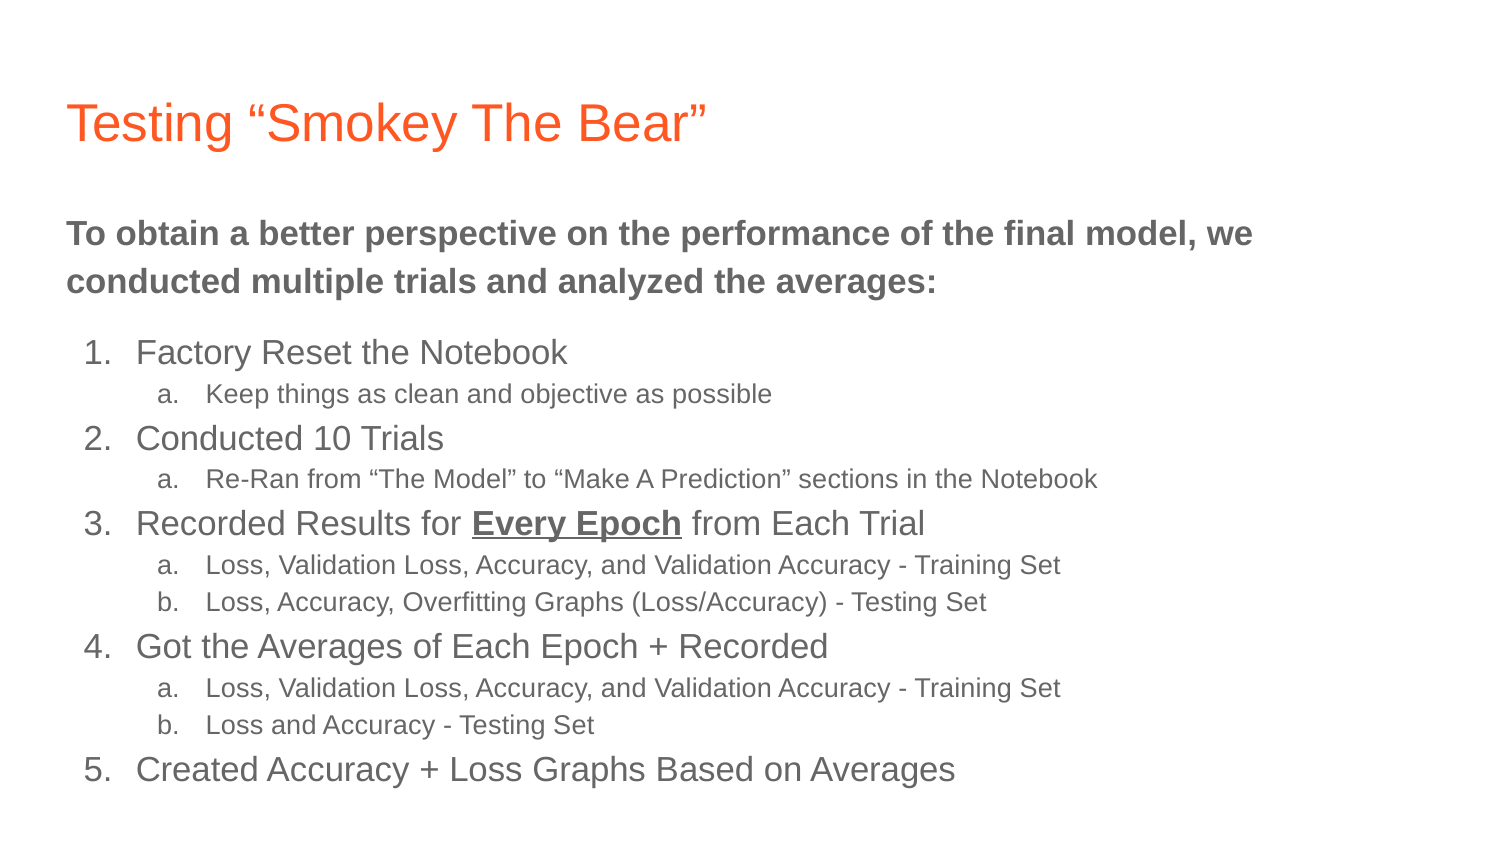

# Testing “Smokey The Bear”
To obtain a better perspective on the performance of the final model, we conducted multiple trials and analyzed the averages:
Factory Reset the Notebook
Keep things as clean and objective as possible
Conducted 10 Trials
Re-Ran from “The Model” to “Make A Prediction” sections in the Notebook
Recorded Results for Every Epoch from Each Trial
Loss, Validation Loss, Accuracy, and Validation Accuracy - Training Set
Loss, Accuracy, Overfitting Graphs (Loss/Accuracy) - Testing Set
Got the Averages of Each Epoch + Recorded
Loss, Validation Loss, Accuracy, and Validation Accuracy - Training Set
Loss and Accuracy - Testing Set
Created Accuracy + Loss Graphs Based on Averages